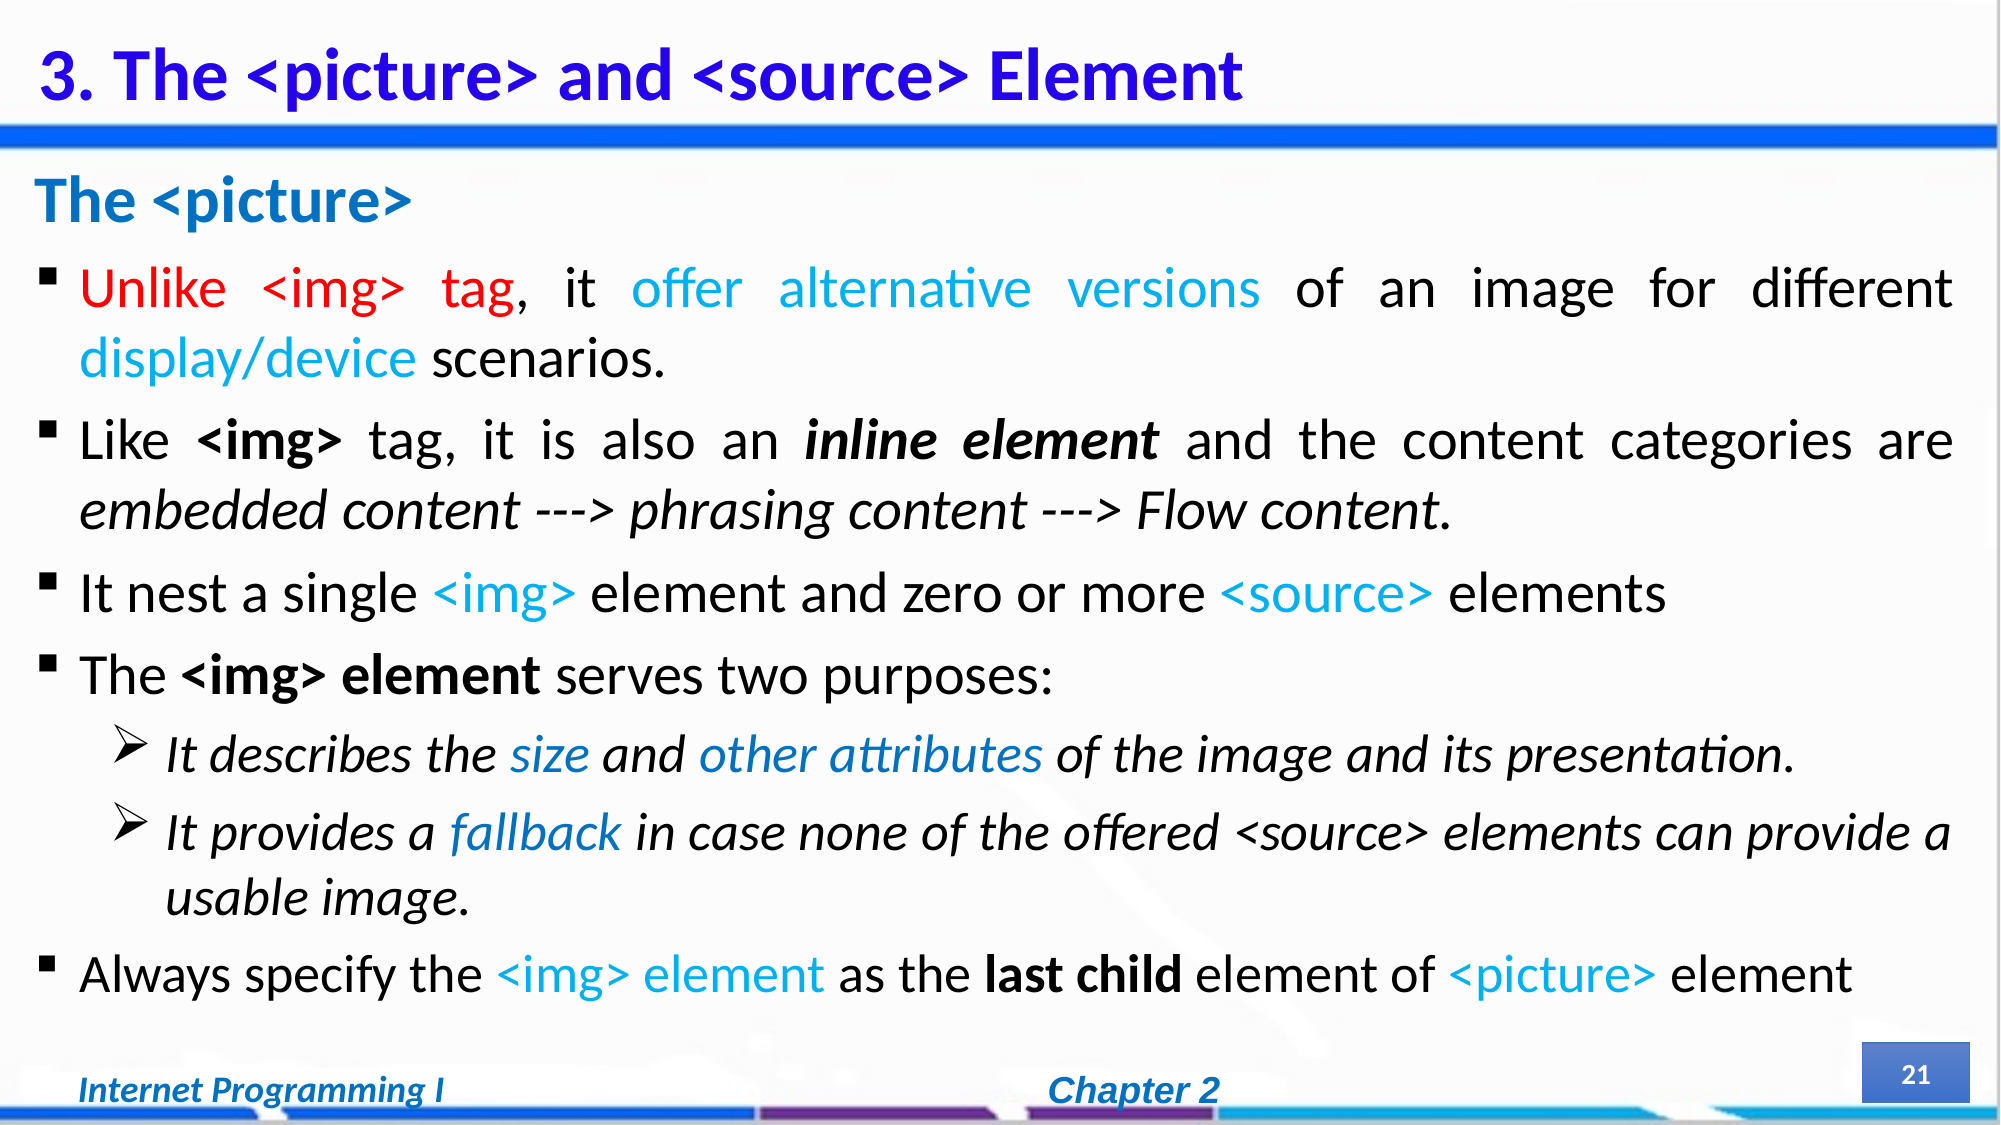

# 3. The <picture> and <source> Element
The <picture>
Unlike <img> tag, it offer alternative versions of an image for different display/device scenarios.
Like <img> tag, it is also an inline element and the content categories are embedded content ---> phrasing content ---> Flow content.
It nest a single <img> element and zero or more <source> elements
The <img> element serves two purposes:
It describes the size and other attributes of the image and its presentation.
It provides a fallback in case none of the offered <source> elements can provide a usable image.
Always specify the <img> element as the last child element of <picture> element
21
Internet Programming I
Chapter 2